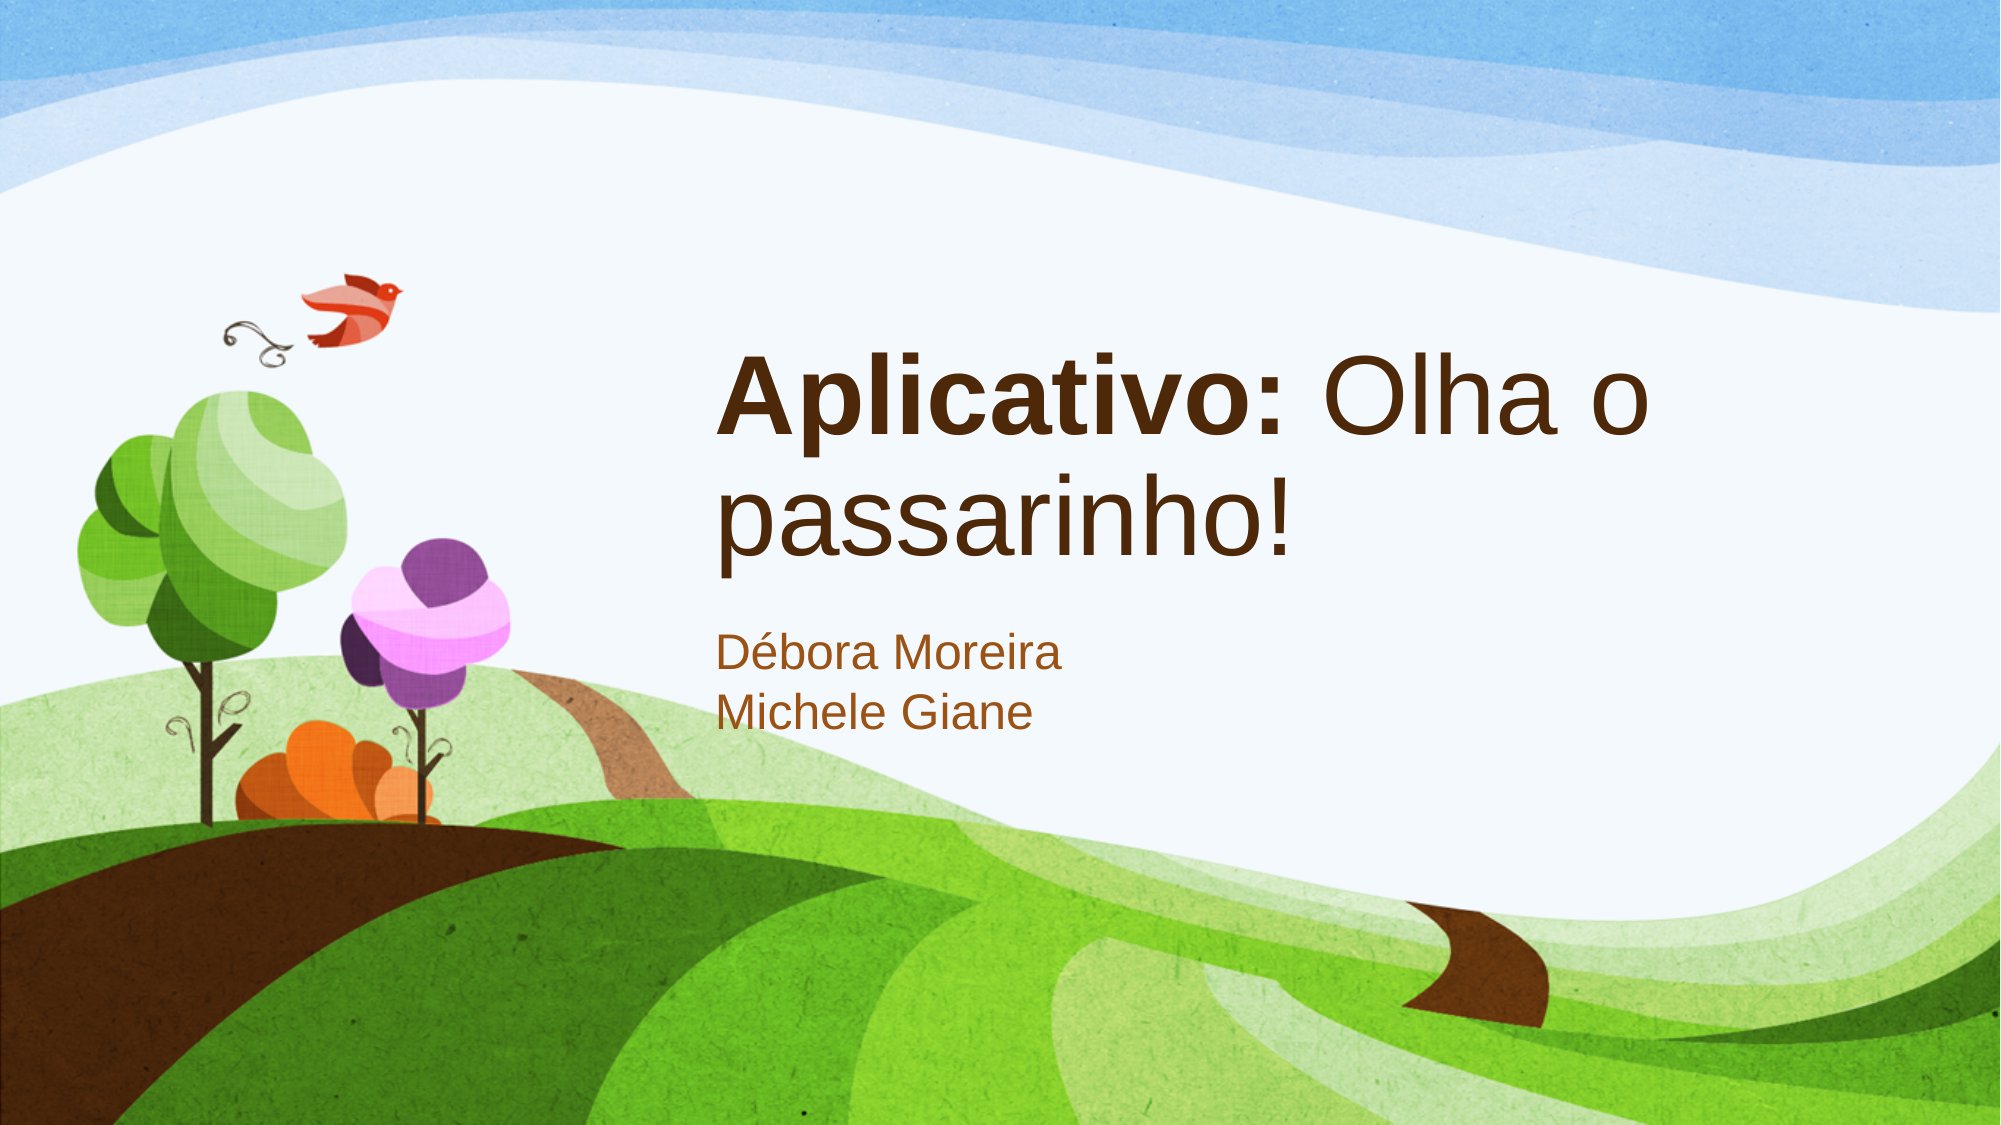

# Aplicativo: Olha o passarinho!
Débora Moreira
Michele Giane